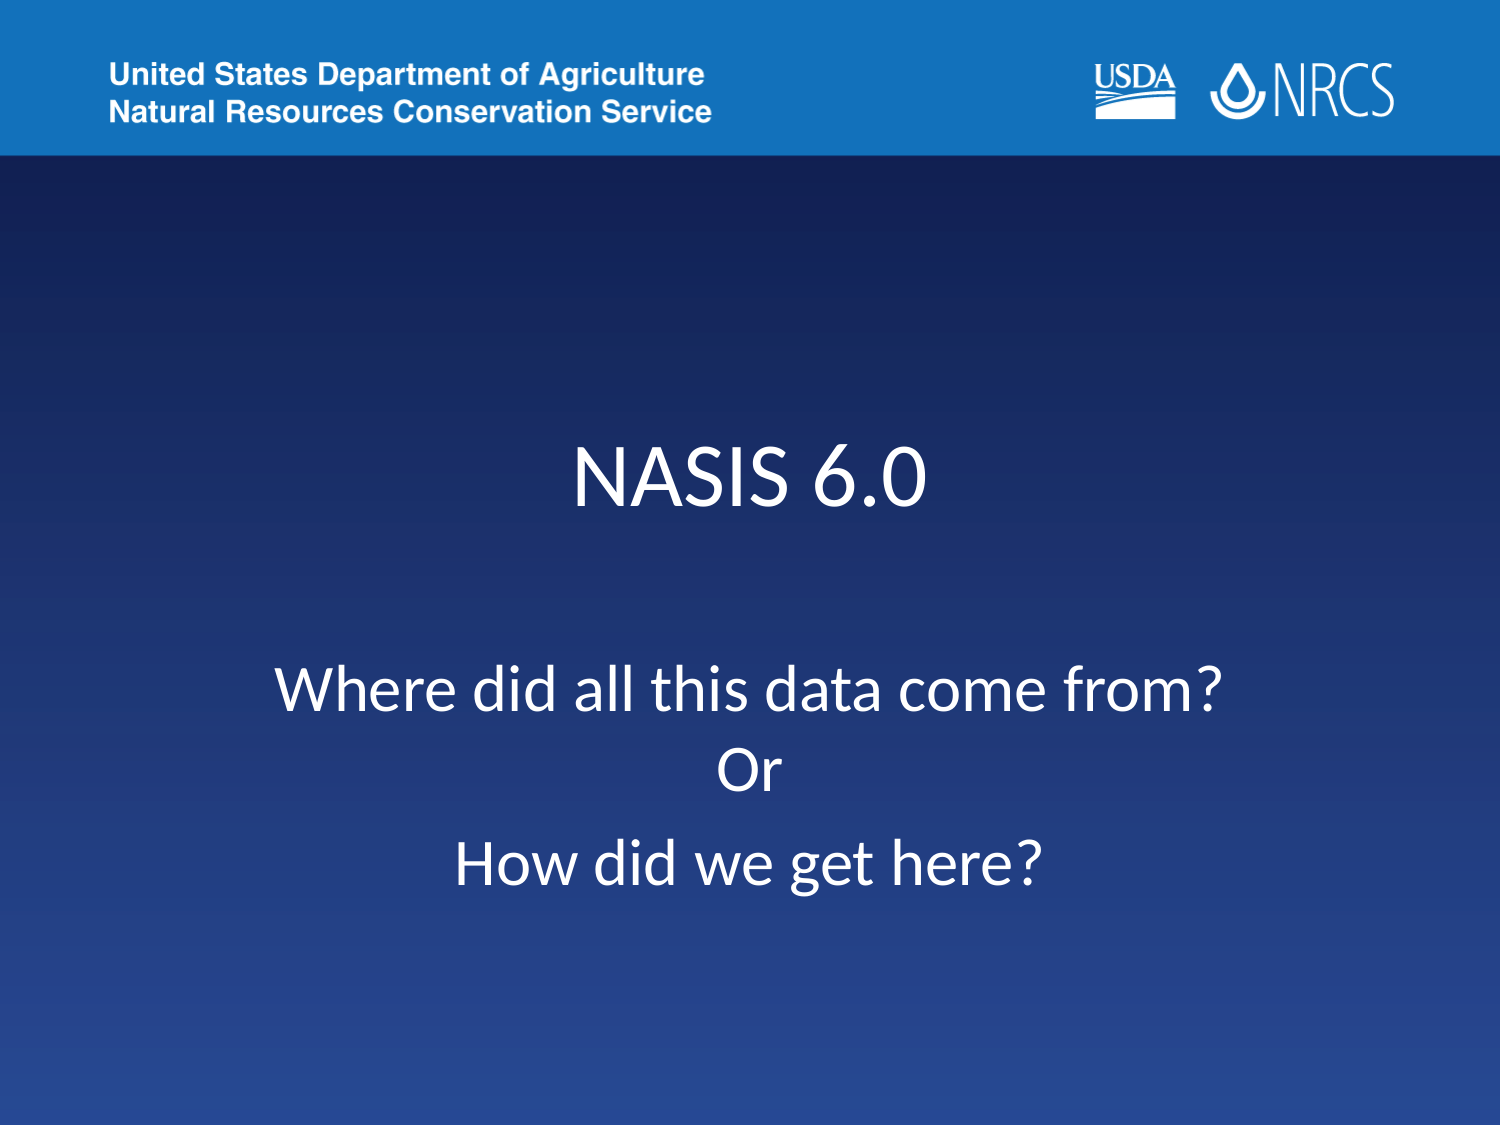

# NASIS 6.0
Where did all this data come from? Or
How did we get here?